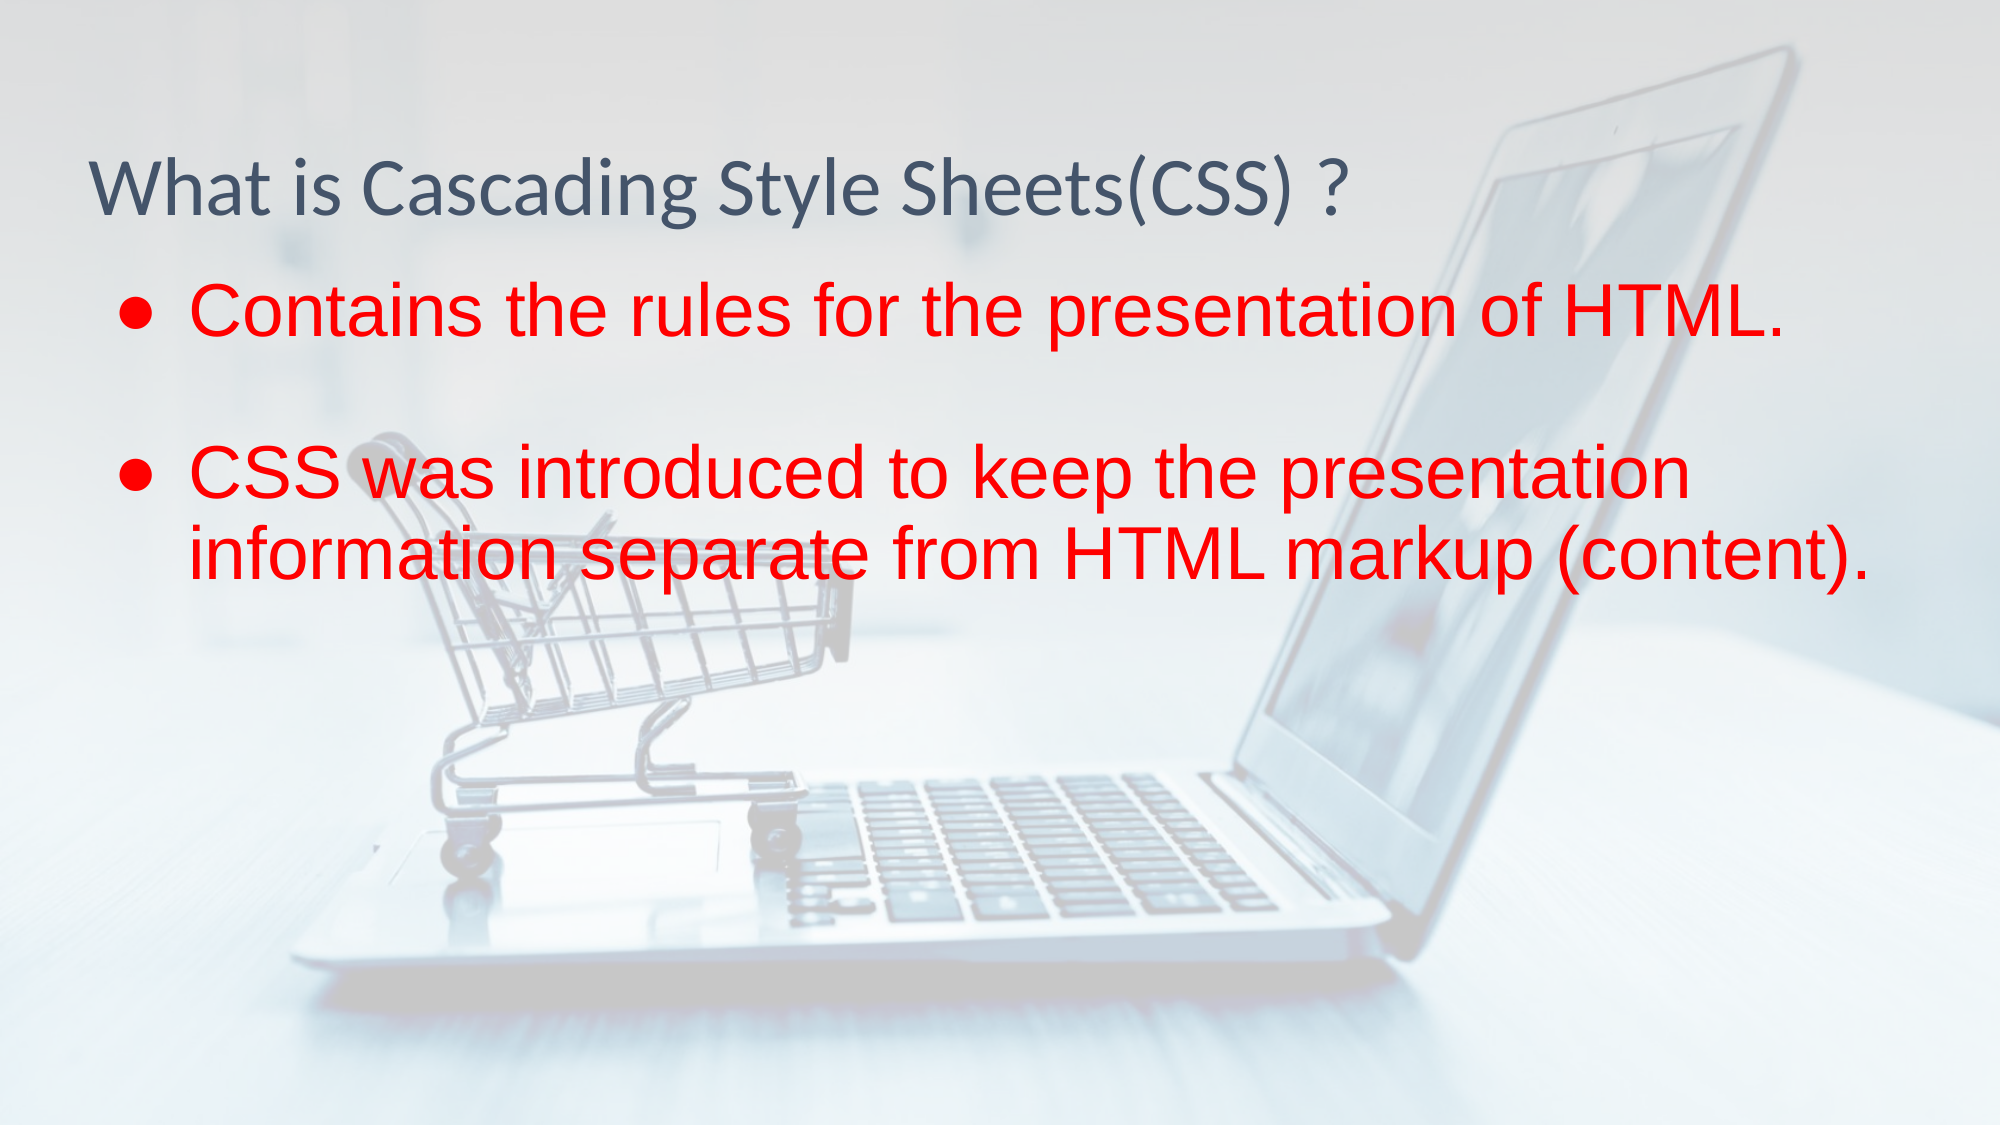

# What is Cascading Style Sheets(CSS) ?
Contains the rules for the presentation of HTML.

CSS was introduced to keep the presentation information separate from HTML markup (content).